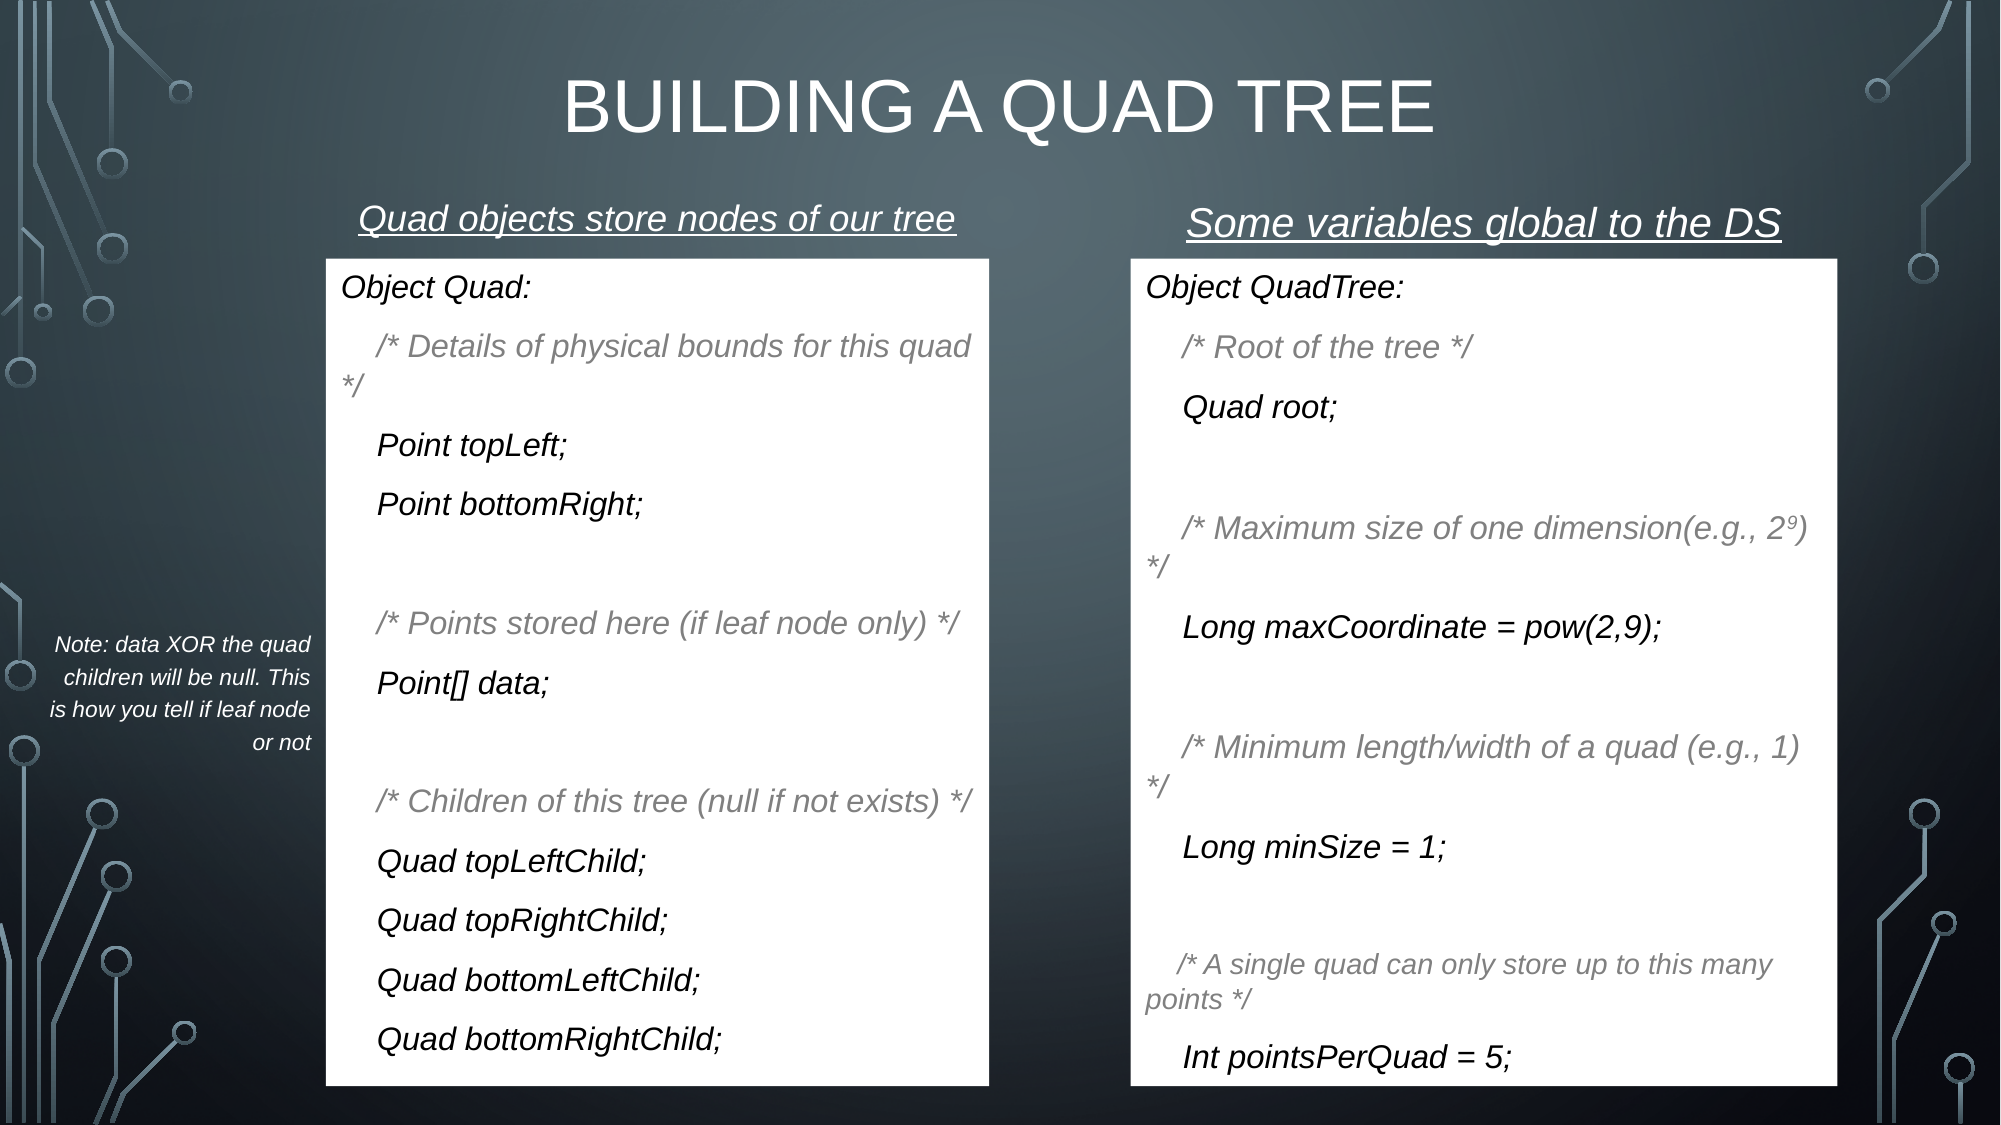

# Building A Quad Tree
Quad objects store nodes of our tree
Some variables global to the DS
Object Quad:
    /* Details of physical bounds for this quad */
    Point topLeft;
    Point bottomRight;

    /* Points stored here (if leaf node only) */
    Point[] data;

    /* Children of this tree (null if not exists) */
    Quad topLeftChild;
    Quad topRightChild;
    Quad bottomLeftChild;
    Quad bottomRightChild;
Object QuadTree:
    /* Root of the tree */
    Quad root;

    /* Maximum size of one dimension(e.g., 29) */
    Long maxCoordinate = pow(2,9);

    /* Minimum length/width of a quad (e.g., 1) */
    Long minSize = 1;

    /* A single quad can only store up to this many points */
    Int pointsPerQuad = 5;

Note: data XOR the quad children will be null. This is how you tell if leaf node or not